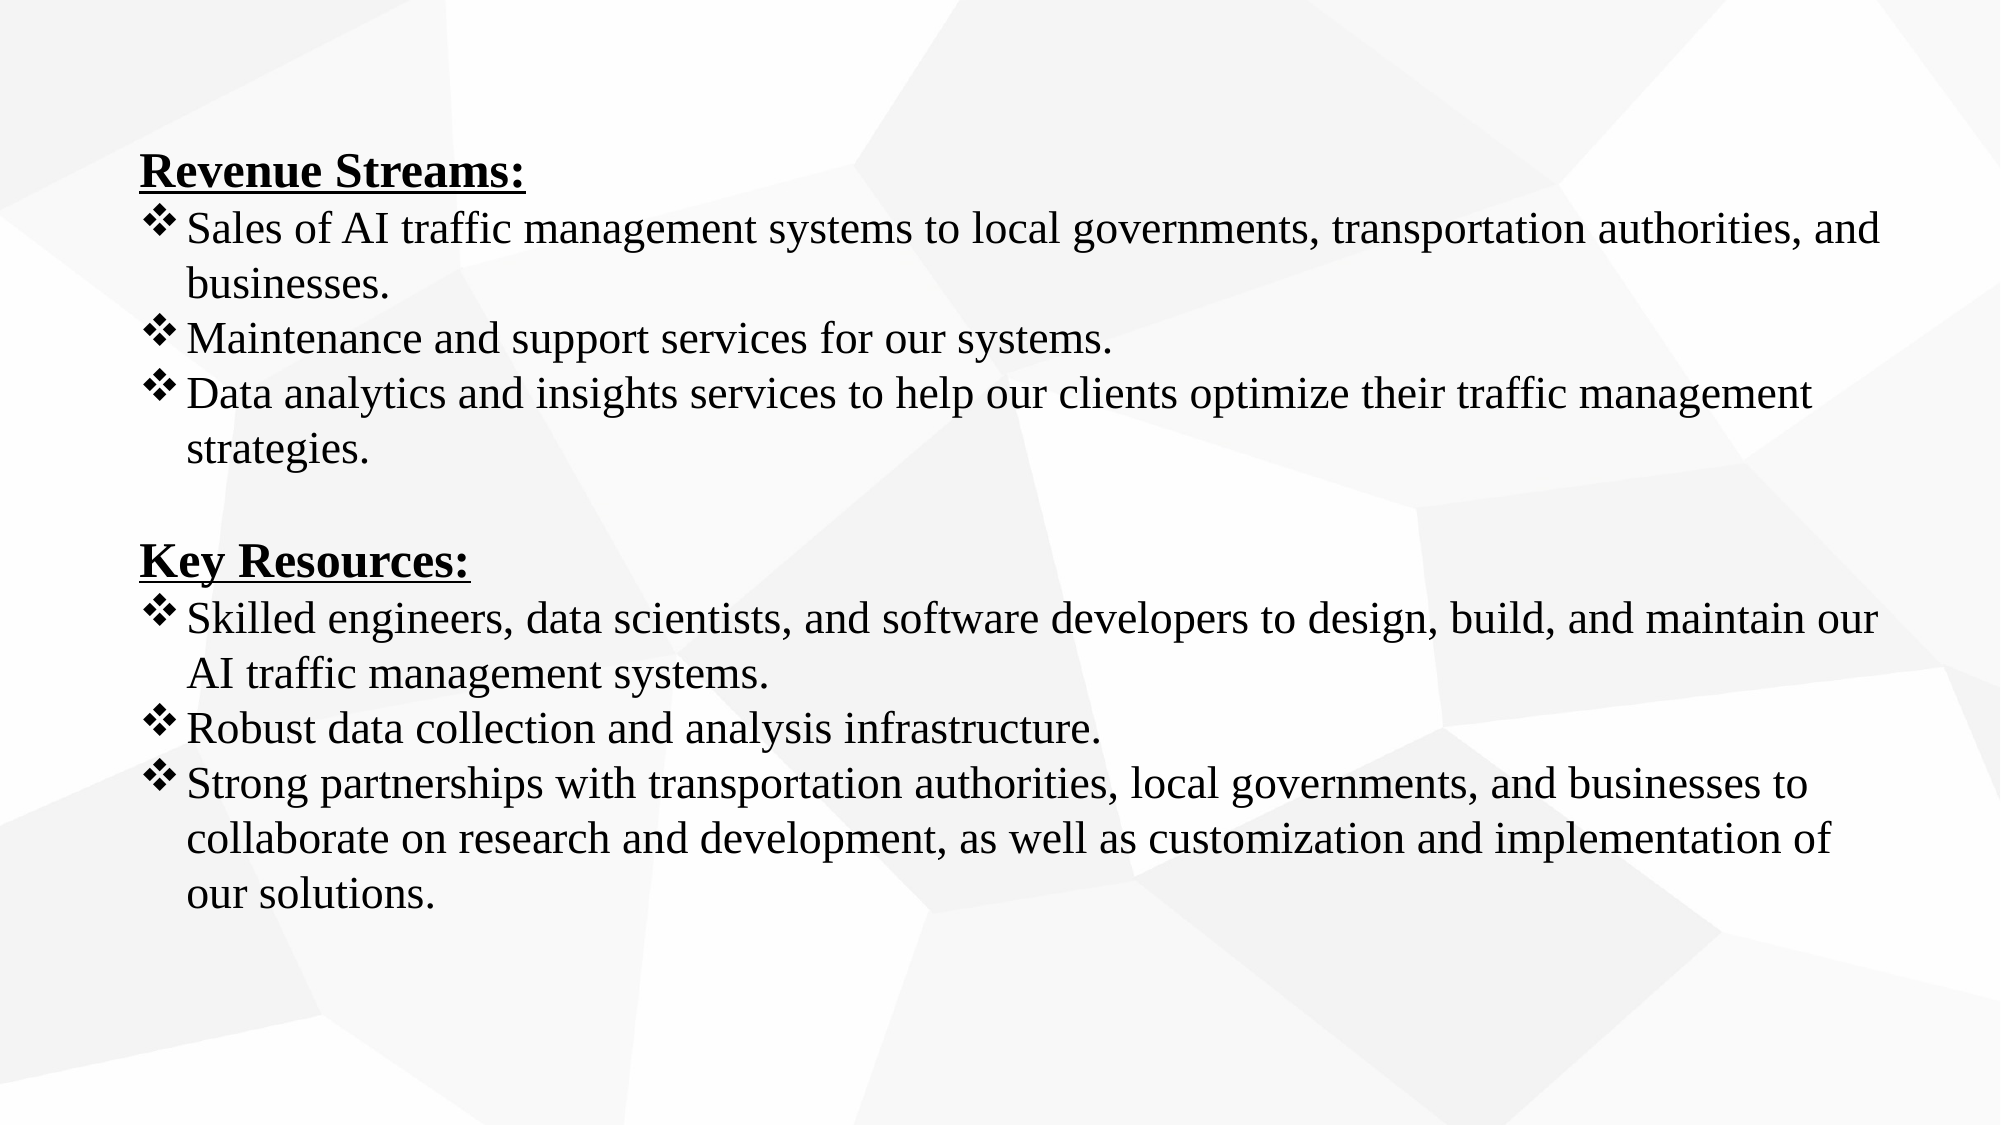

Revenue Streams:
Sales of AI traffic management systems to local governments, transportation authorities, and businesses.
Maintenance and support services for our systems.
Data analytics and insights services to help our clients optimize their traffic management strategies.

Key Resources:
Skilled engineers, data scientists, and software developers to design, build, and maintain our AI traffic management systems.
Robust data collection and analysis infrastructure.
Strong partnerships with transportation authorities, local governments, and businesses to collaborate on research and development, as well as customization and implementation of our solutions.